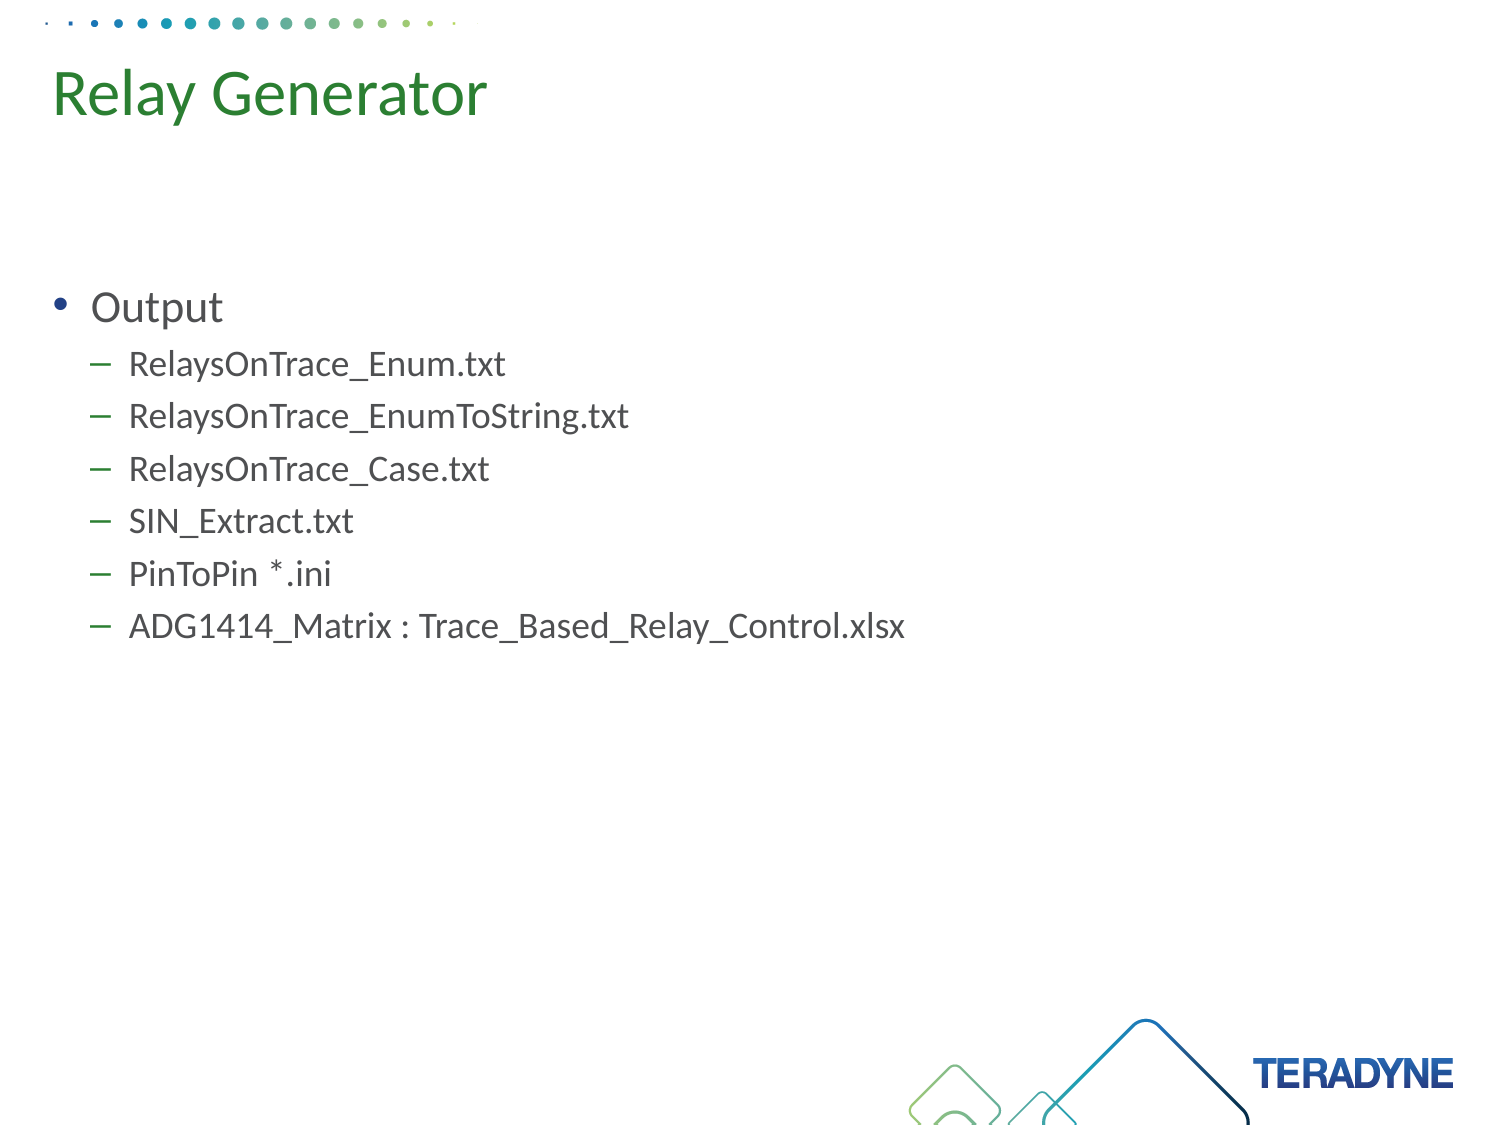

# Relay Generator

Output
RelaysOnTrace_Enum.txt
RelaysOnTrace_EnumToString.txt
RelaysOnTrace_Case.txt
SIN_Extract.txt
PinToPin *.ini
ADG1414_Matrix : Trace_Based_Relay_Control.xlsx